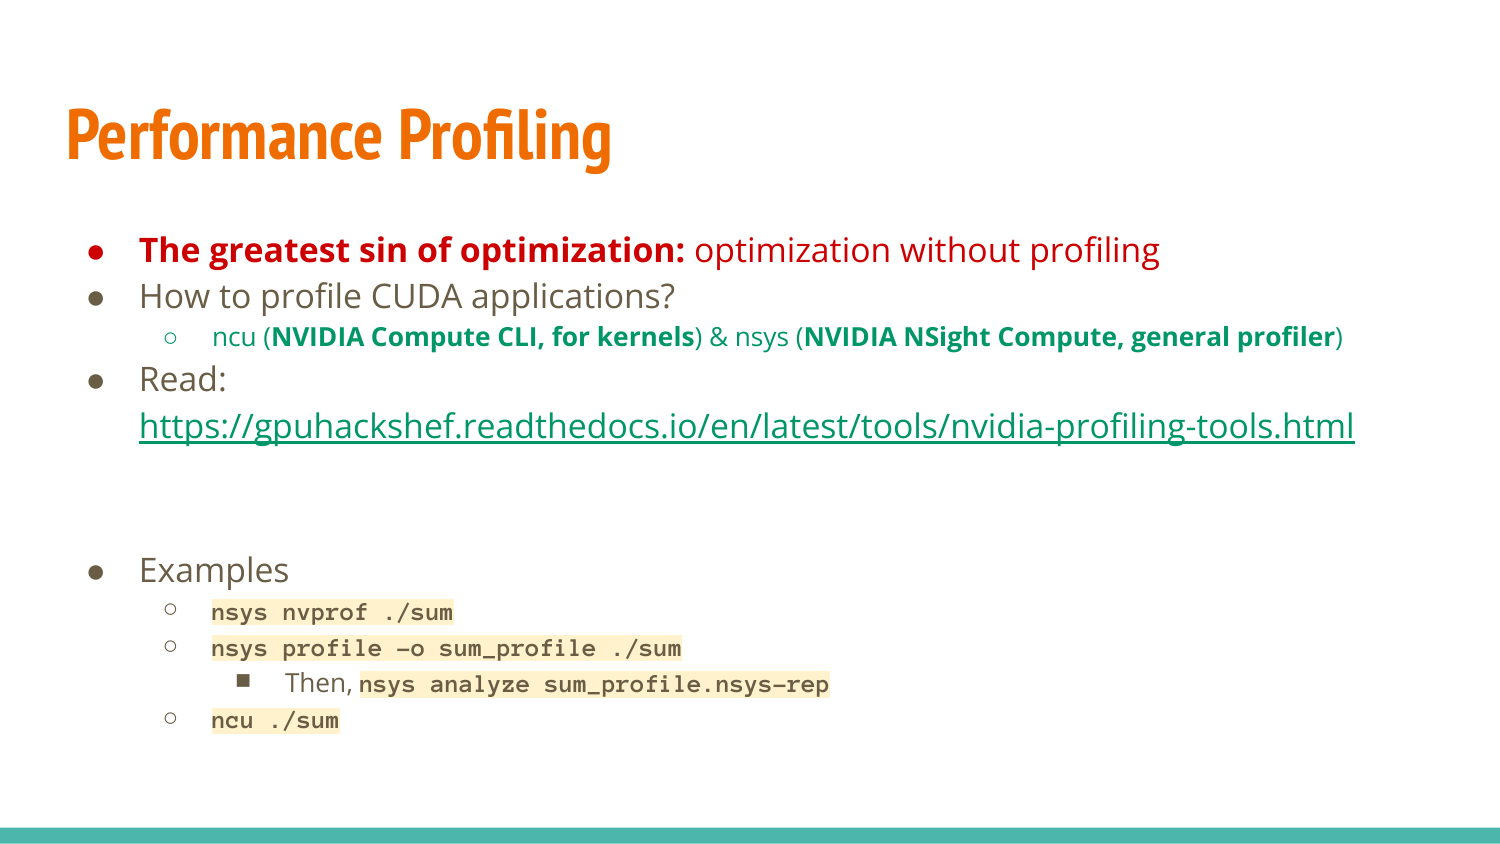

# Performance Profiling
The greatest sin of optimization: optimization without profiling
How to profile CUDA applications?
ncu (NVIDIA Compute CLI, for kernels) & nsys (NVIDIA NSight Compute, general profiler)
Read: https://gpuhackshef.readthedocs.io/en/latest/tools/nvidia-profiling-tools.html

Examples
nsys nvprof ./sum
nsys profile -o sum_profile ./sum
Then, nsys analyze sum_profile.nsys-rep
ncu ./sum